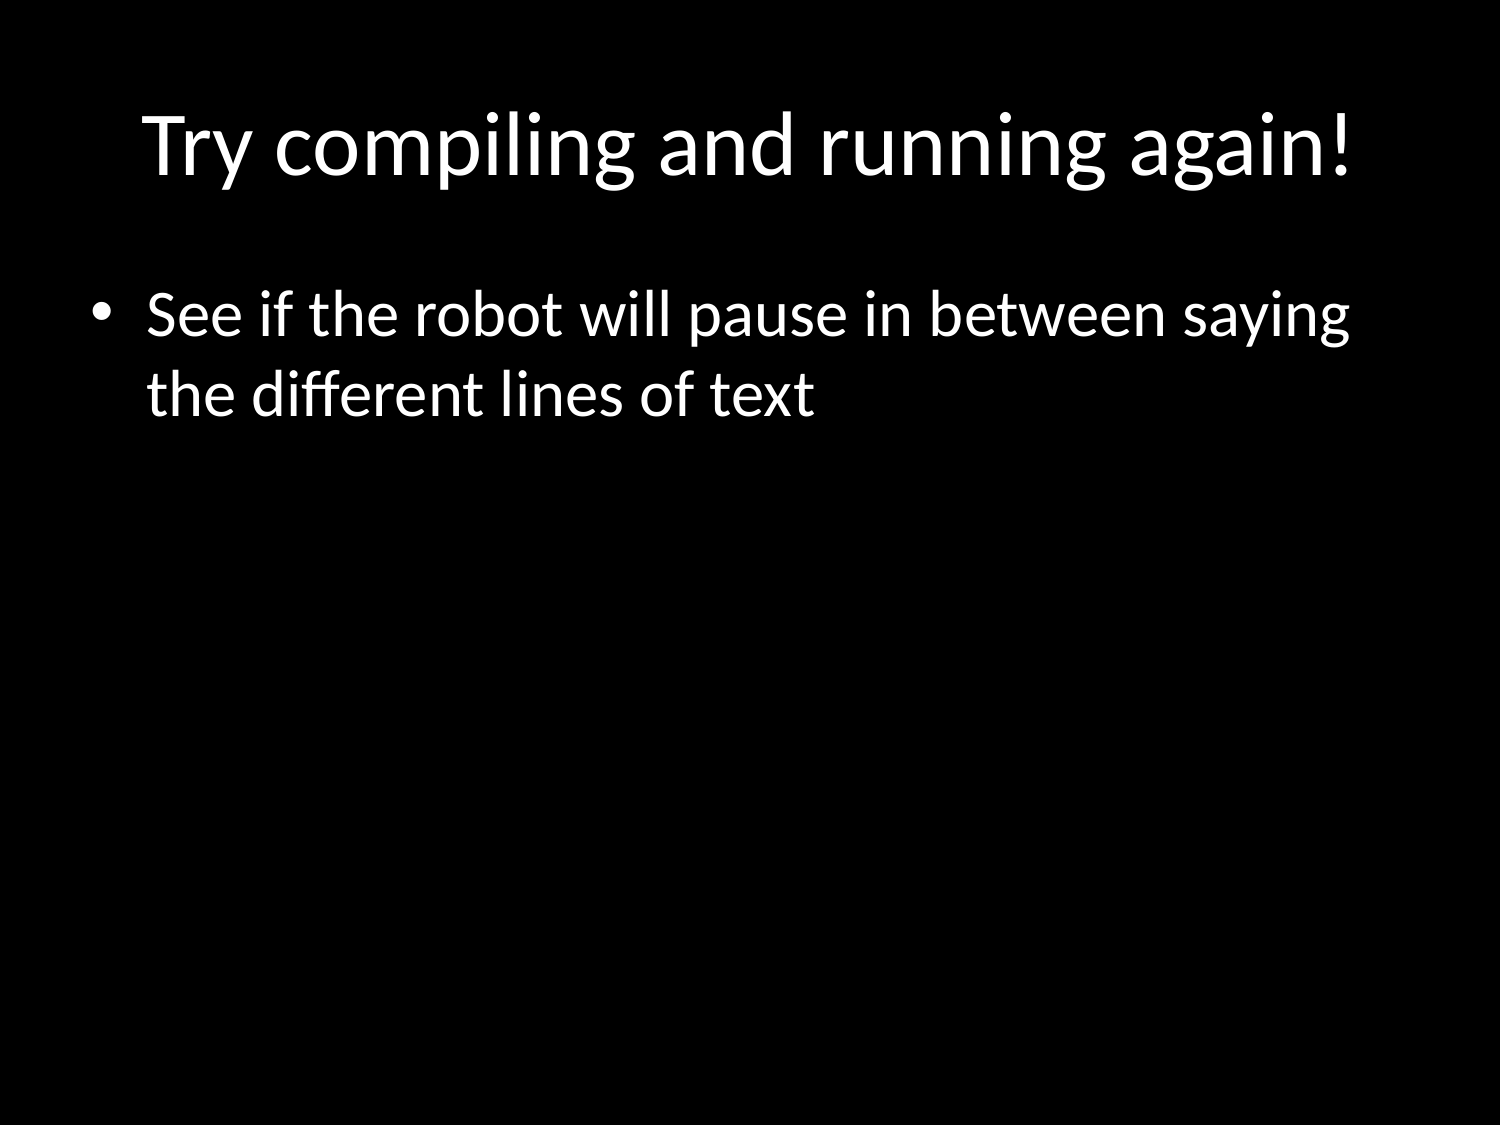

# Try compiling and running again!
See if the robot will pause in between saying the different lines of text